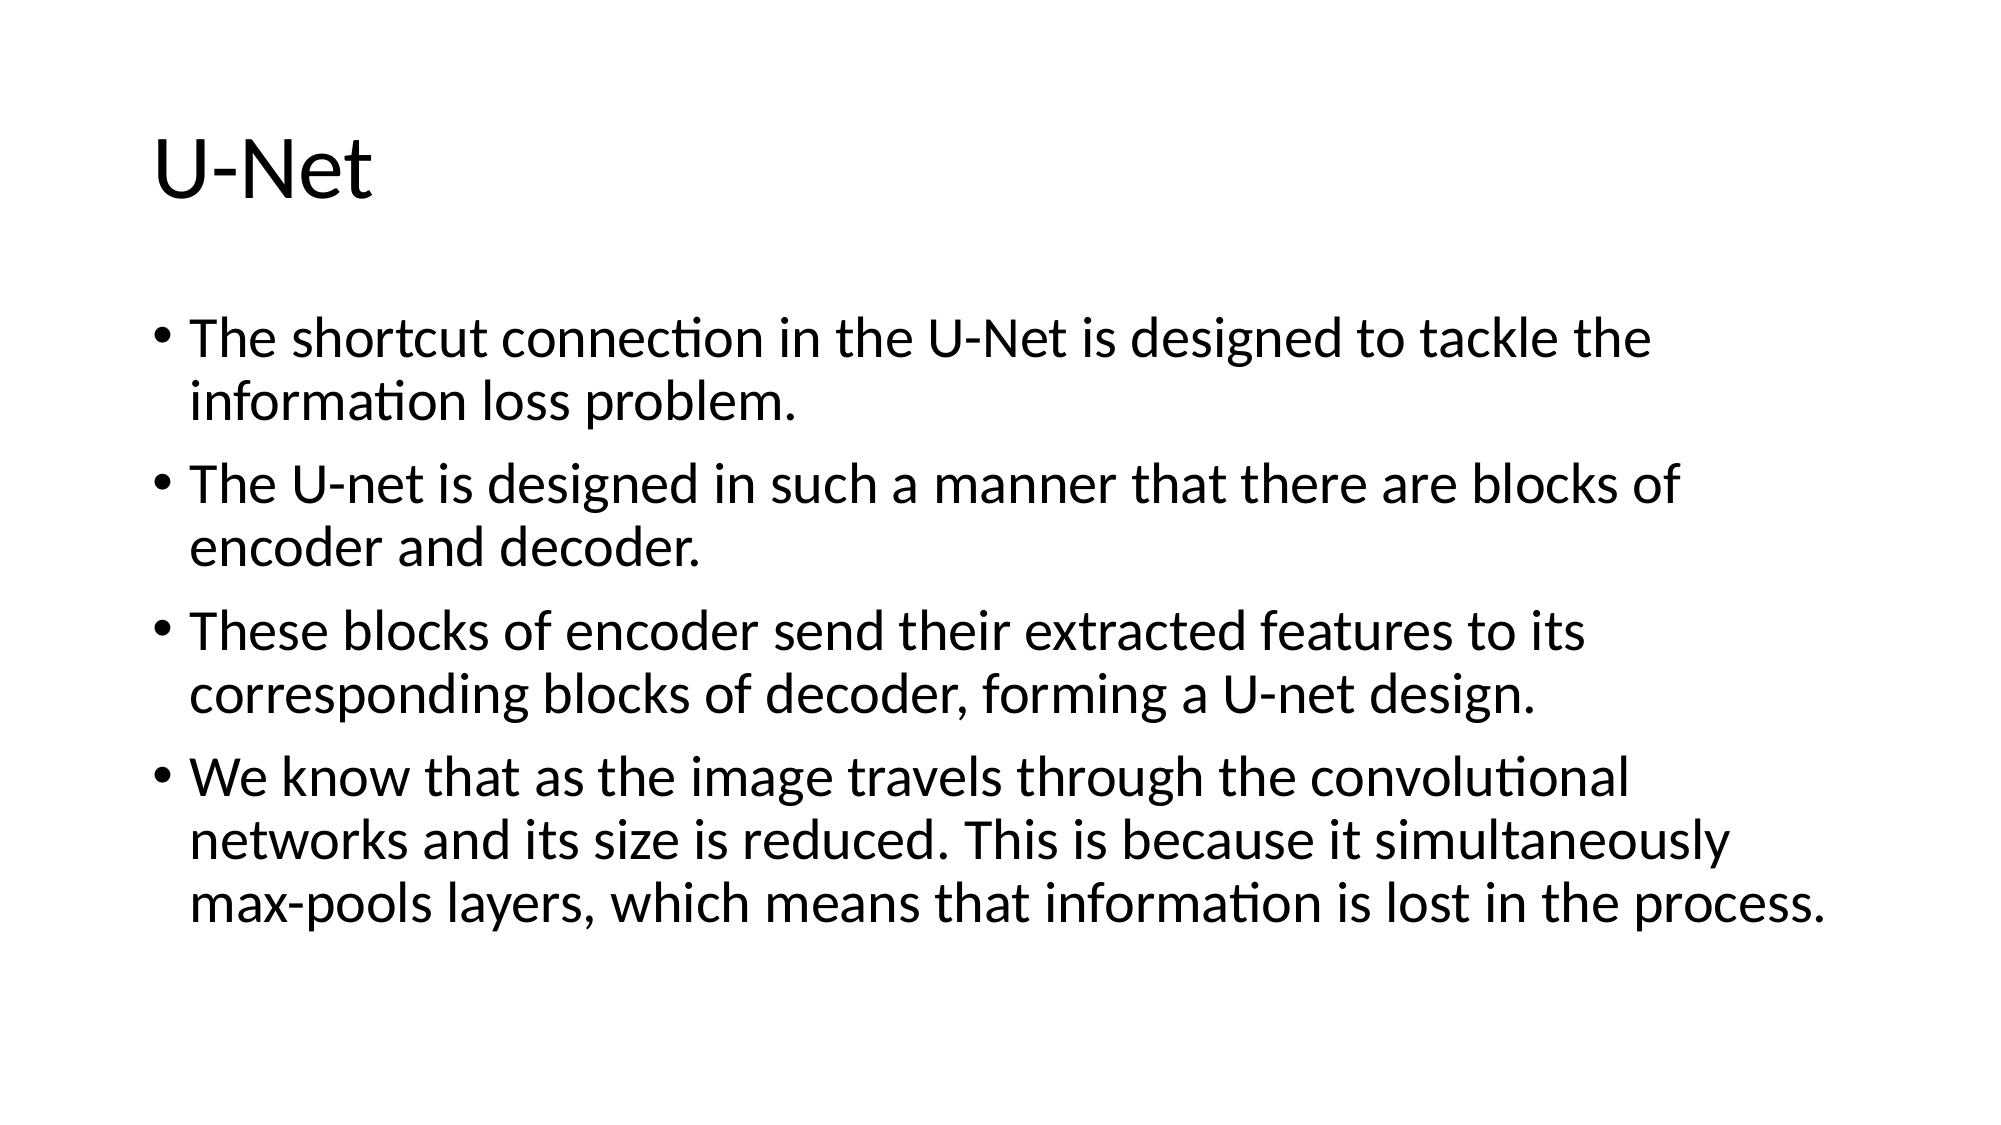

# U-Net
The shortcut connection in the U-Net is designed to tackle the information loss problem.
The U-net is designed in such a manner that there are blocks of encoder and decoder.
These blocks of encoder send their extracted features to its corresponding blocks of decoder, forming a U-net design.
We know that as the image travels through the convolutional networks and its size is reduced. This is because it simultaneously max-pools layers, which means that information is lost in the process.